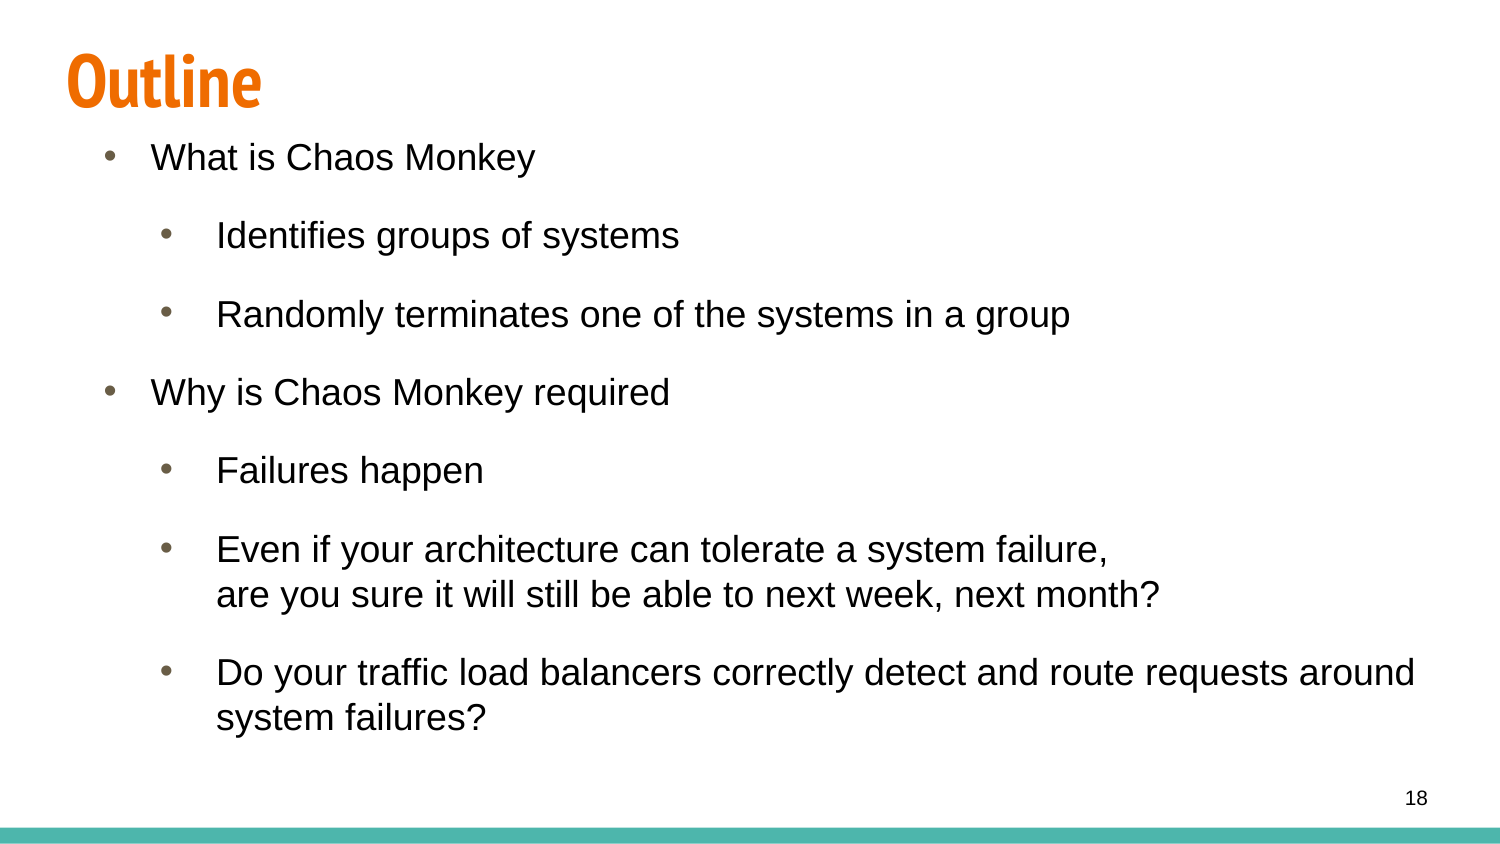

Outline
What is Chaos Monkey
Identifies groups of systems
Randomly terminates one of the systems in a group
Why is Chaos Monkey required
Failures happen
Even if your architecture can tolerate a system failure,
are you sure it will still be able to next week, next month?
Do your traffic load balancers correctly detect and route requests around system failures?
18